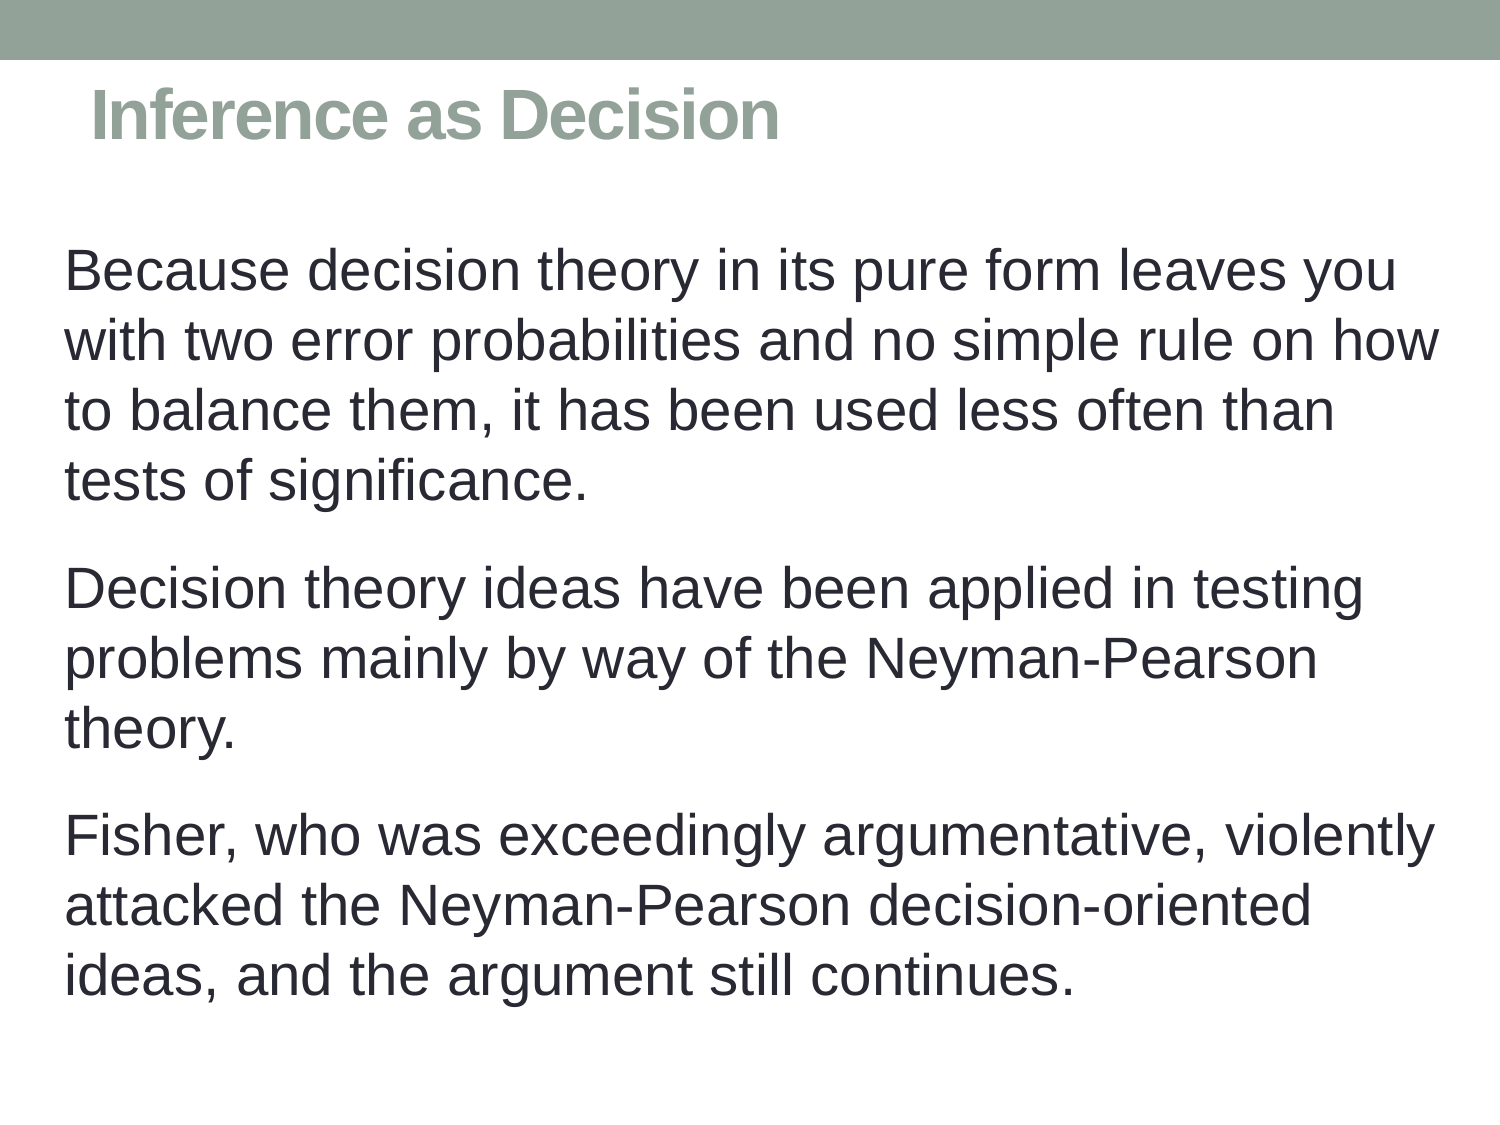

# Inference as Decision
Because decision theory in its pure form leaves you with two error probabilities and no simple rule on how to balance them, it has been used less often than tests of significance.
Decision theory ideas have been applied in testing problems mainly by way of the Neyman-Pearson theory.
Fisher, who was exceedingly argumentative, violently attacked the Neyman-Pearson decision-oriented ideas, and the argument still continues.